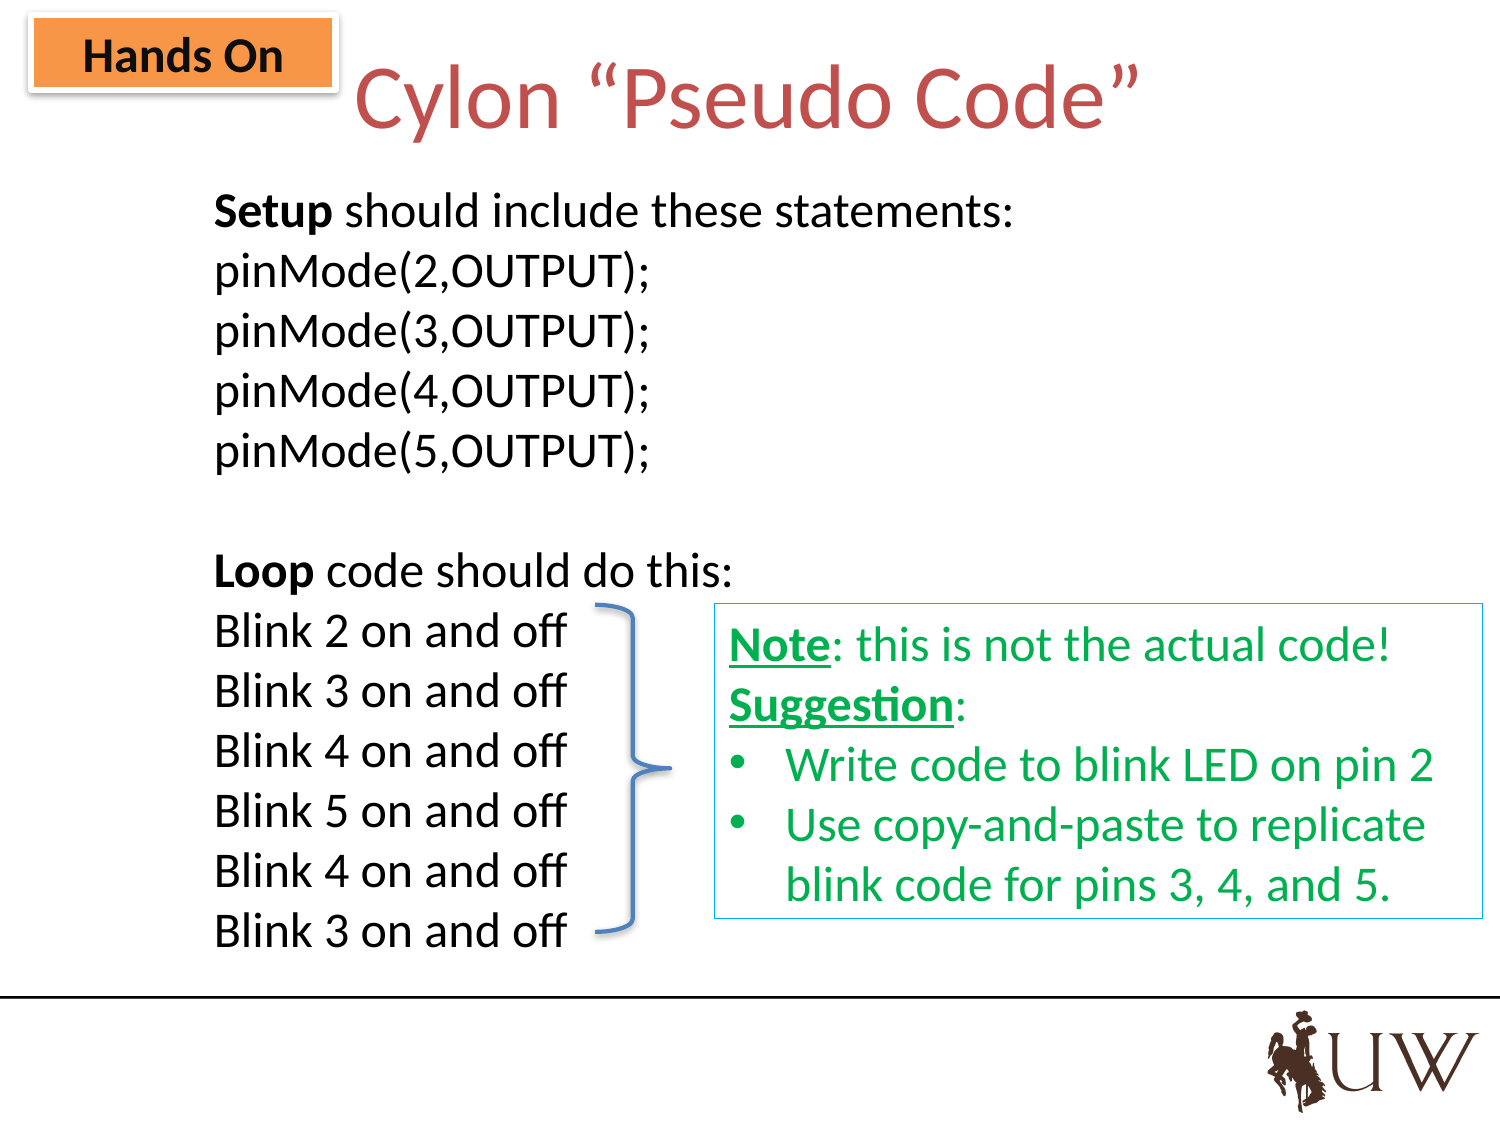

Hands On
# Cylon “Pseudo Code”
Setup should include these statements:
pinMode(2,OUTPUT);
pinMode(3,OUTPUT);
pinMode(4,OUTPUT);
pinMode(5,OUTPUT);

Loop code should do this:
Blink 2 on and off
Blink 3 on and off
Blink 4 on and off
Blink 5 on and off
Blink 4 on and off
Blink 3 on and off
Note: this is not the actual code!
Suggestion:
Write code to blink LED on pin 2
Use copy-and-paste to replicate blink code for pins 3, 4, and 5.